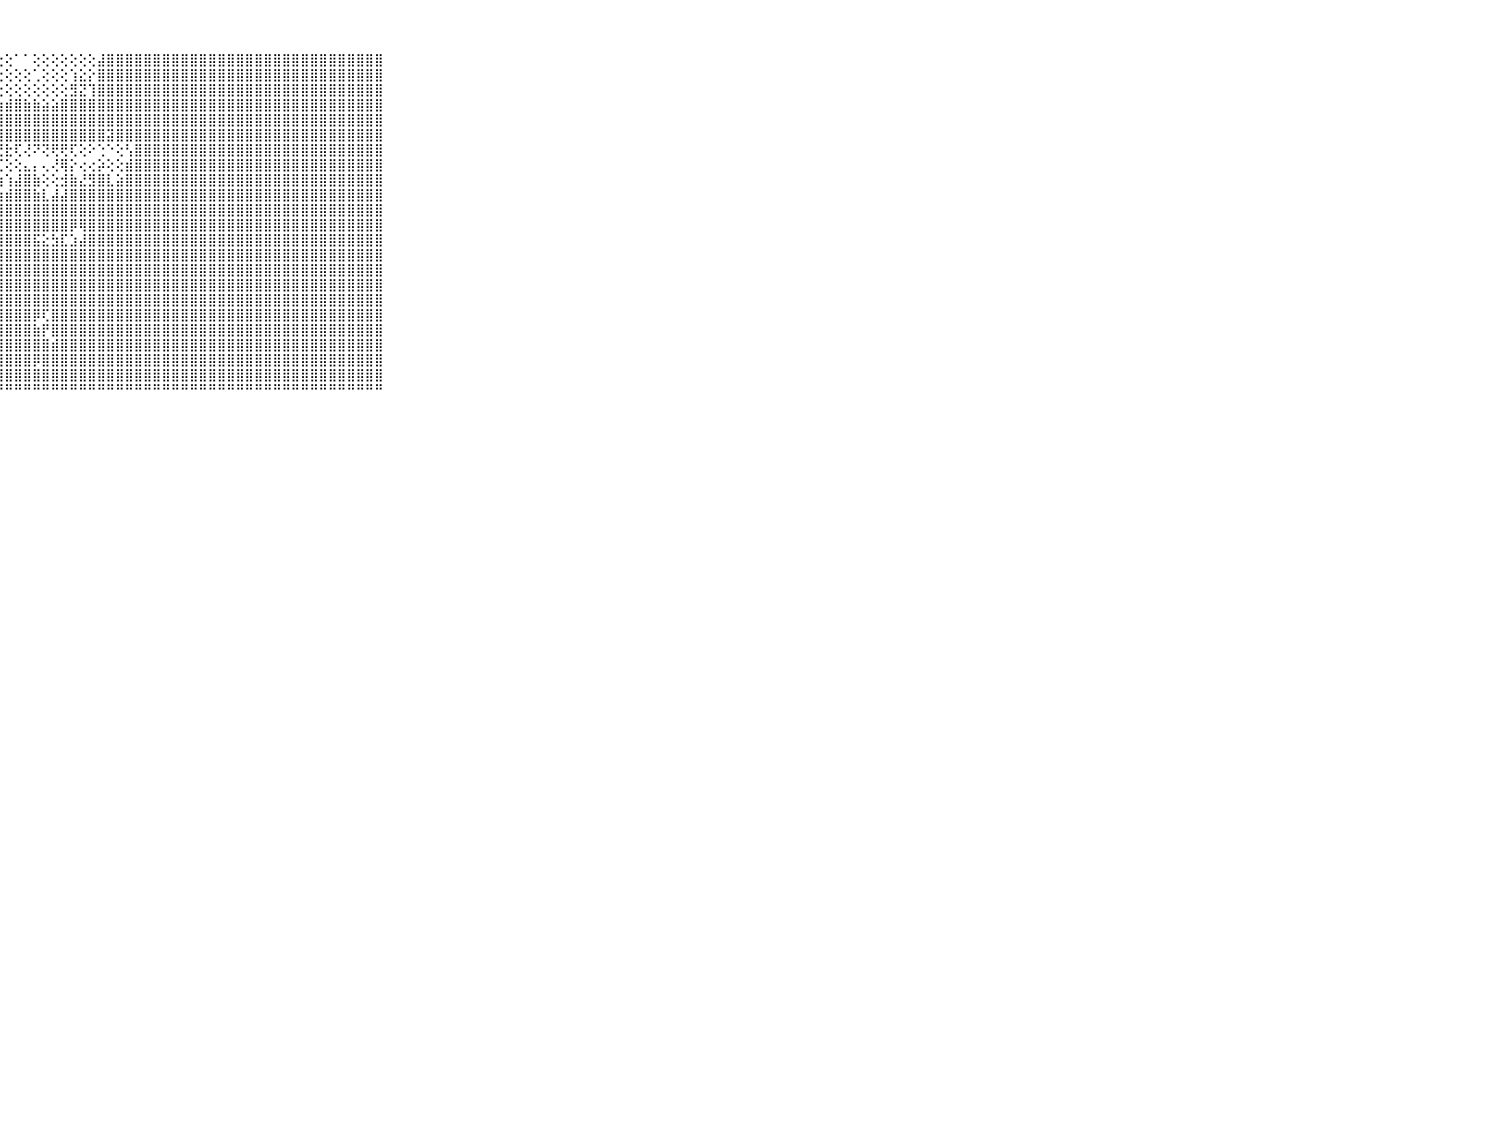

⠀⠀⠀⠀⠀⠀⠀⠀⠀⠀⠀⣿⣿⣿⣿⣿⣿⣿⣿⡿⢕⢜⢕⢕⢕⢕⢱⢗⢕⠁⠁⢕⢕⢕⢕⢕⢕⢕⣼⣿⣿⣿⣿⣿⣿⣿⣿⣿⣿⣿⣿⣿⣿⣿⣿⣿⣿⣿⣿⣿⣿⣿⣿⣿⣿⣿⣿⣿⣿⠀⠀⠀⠀⠀⠀⠀⠀⠀⠀⠀⠀
⠀⠀⠀⠀⠀⠀⠀⠀⠀⠀⠀⣿⣿⣿⣿⣿⣿⡿⢕⢕⢕⢕⢕⢕⢕⢕⡵⢕⢕⢕⢕⢁⢕⢕⢕⢱⣕⡕⣿⣿⣿⣿⣿⣿⣿⣿⣿⣿⣿⣿⣿⣿⣿⣿⣿⣿⣿⣿⣿⣿⣿⣿⣿⣿⣿⣿⣿⣿⣿⠀⠀⠀⠀⠀⠀⠀⠀⠀⠀⠀⠀
⠀⠀⠀⠀⠀⠀⠀⠀⠀⠀⠀⣿⣿⣿⣿⣿⣿⢇⢕⢕⢕⢕⢕⢕⢳⢕⢕⢕⢕⢕⢕⢕⢕⢕⢕⣻⣝⢹⣿⣿⣿⣿⣿⣿⣿⣿⣿⣿⣿⣿⣿⣿⣿⣿⣿⣿⣿⣿⣿⣿⣿⣿⣿⣿⣿⣿⣿⣿⣿⠀⠀⠀⠀⠀⠀⠀⠀⠀⠀⠀⠀
⠀⠀⠀⠀⠀⠀⠀⠀⠀⠀⠀⣿⣿⣿⣿⣿⡇⢕⢕⢕⢕⢕⢕⢕⢕⣕⣵⣷⣾⣿⣷⣷⣵⣵⣿⣿⣿⣿⣿⣿⣿⣿⣿⣿⣿⣿⣿⣿⣿⣿⣿⣿⣿⣿⣿⣿⣿⣿⣿⣿⣿⣿⣿⣿⣿⣿⣿⣿⣿⠀⠀⠀⠀⠀⠀⠀⠀⠀⠀⠀⠀
⠀⠀⠀⠀⠀⠀⠀⠀⠀⠀⠀⣿⣿⣿⣿⣿⣷⢕⢔⢔⠁⠁⢕⢕⣵⣿⣿⣿⣿⣿⣿⣿⣿⣿⣿⣿⣿⣿⣿⣿⣿⣿⣿⣿⣿⣿⣿⣿⣿⣿⣿⣿⣿⣿⣿⣿⣿⣿⣿⣿⣿⣿⣿⣿⣿⣿⣿⣿⣿⠀⠀⠀⠀⠀⠀⠀⠀⠀⠀⠀⠀
⠀⠀⠀⠀⠀⠀⠀⠀⠀⠀⠀⣿⣿⣿⣿⣿⣿⡕⢕⢕⢕⢕⢱⣿⣿⣿⣿⣿⣿⣿⣿⣿⣿⣿⣿⣿⣿⣿⣿⣽⣿⣿⣿⣿⣿⣿⣿⣿⣿⣿⣿⣿⣿⣿⣿⣿⣿⣿⣿⣿⣿⣿⣿⣿⣿⣿⣿⣿⣿⠀⠀⠀⠀⠀⠀⠀⠀⠀⠀⠀⠀
⠀⠀⠀⠀⠀⠀⠀⠀⠀⠀⠀⣿⣿⣿⣿⣿⣿⢇⢕⢕⢕⢕⢸⣿⣿⣿⢿⢝⣗⢏⢜⠝⢝⢟⢟⢏⢕⠕⢑⠑⢕⢣⣿⣿⣿⣿⣿⣿⣿⣿⣿⣿⣿⣿⣿⣿⣿⣿⣿⣿⣿⣿⣿⣿⣿⣿⣿⣿⣿⠀⠀⠀⠀⠀⠀⠀⠀⠀⠀⠀⠀
⠀⠀⠀⠀⠀⠀⠀⠀⠀⠀⠀⣿⣿⣿⣿⣿⣿⡇⢕⢕⢕⢕⢕⢝⣕⣕⡕⢏⢕⢕⣄⡄⢄⢜⢿⡕⢔⢔⡵⢕⢕⣾⣿⣿⣿⣿⣿⣿⣿⣿⣿⣿⣿⣿⣿⣿⣿⣿⣿⣿⣿⣿⣿⣿⣿⣿⣿⣿⣿⠀⠀⠀⠀⠀⠀⠀⠀⠀⠀⠀⠀
⠀⠀⠀⠀⠀⠀⠀⠀⠀⠀⠀⣿⣿⣿⣿⣿⣿⣷⣵⣷⣕⢕⢕⣿⣿⣿⡇⢱⢱⣼⣿⣷⢕⢕⣺⣷⣜⣻⣿⣇⣵⣿⣿⣿⣿⣿⣿⣿⣿⣿⣿⣿⣿⣿⣿⣿⣿⣿⣿⣿⣿⣿⣿⣿⣿⣿⣿⣿⣿⠀⠀⠀⠀⠀⠀⠀⠀⠀⠀⠀⠀
⠀⠀⠀⠀⠀⠀⠀⠀⠀⠀⠀⣿⣿⣿⣿⣿⣿⣿⣗⣿⣟⣿⣷⣿⣿⣿⣷⣷⣾⣿⣿⣷⣇⣼⣼⣿⣿⣿⣿⣿⣿⣿⣿⣿⣿⣿⣿⣿⣿⣿⣿⣿⣿⣿⣿⣿⣿⣿⣿⣿⣿⣿⣿⣿⣿⣿⣿⣿⣿⠀⠀⠀⠀⠀⠀⠀⠀⠀⠀⠀⠀
⠀⠀⠀⠀⠀⠀⠀⠀⠀⠀⠀⣿⣿⣿⣿⣿⣿⣿⣿⣿⣿⣿⣿⣿⣿⣿⣿⣿⣿⣿⣿⣿⣿⣿⣿⣿⣿⣿⣿⣿⣿⣿⣿⣿⣿⣿⣿⣿⣿⣿⣿⣿⣿⣿⣿⣿⣿⣿⣿⣿⣿⣿⣿⣿⣿⣿⣿⣿⣿⠀⠀⠀⠀⠀⠀⠀⠀⠀⠀⠀⠀
⠀⠀⠀⠀⠀⠀⠀⠀⠀⠀⠀⣿⣿⣿⣿⣿⣿⣿⣿⣿⣿⣿⣿⣿⣿⣿⣿⣿⣿⣿⣿⣿⣿⣿⣿⡿⢿⣿⣿⣿⣿⣿⣿⣿⣿⣿⣿⣿⣿⣿⣿⣿⣿⣿⣿⣿⣿⣿⣿⣿⣿⣿⣿⣿⣿⣿⣿⣿⣿⠀⠀⠀⠀⠀⠀⠀⠀⠀⠀⠀⠀
⠀⠀⠀⠀⠀⠀⠀⠀⠀⠀⠀⣿⣿⣿⣿⣿⣿⣿⣿⣿⣿⣿⣿⣿⣿⣿⣿⣿⣿⣿⣿⣯⣕⣳⣏⣱⣼⣿⣿⣿⣿⣿⣿⣿⣿⣿⣿⣿⣿⣿⣿⣿⣿⣿⣿⣿⣿⣿⣿⣿⣿⣿⣿⣿⣿⣿⣿⣿⣿⠀⠀⠀⠀⠀⠀⠀⠀⠀⠀⠀⠀
⠀⠀⠀⠀⠀⠀⠀⠀⠀⠀⠀⣿⣿⣿⣿⣿⣿⣿⣿⣿⡜⢹⣿⣿⣿⣿⣿⣿⣿⣿⣿⣿⣿⣿⣿⣿⣿⣿⣿⣿⣿⣿⣿⣿⣿⣿⣿⣿⣿⣿⣿⣿⣿⣿⣿⣿⣿⣿⣿⣿⣿⣿⣿⣿⣿⣿⣿⣿⣿⠀⠀⠀⠀⠀⠀⠀⠀⠀⠀⠀⠀
⠀⠀⠀⠀⠀⠀⠀⠀⠀⠀⠀⣿⣿⣿⣿⣿⣿⣿⣿⣿⣿⣇⢻⣿⣿⣿⣿⣿⣿⣿⣿⣿⣿⣿⣿⣿⣿⣿⣿⣿⣿⣿⣿⣿⣿⣿⣿⣿⣿⣿⣿⣿⣿⣿⣿⣿⣿⣿⣿⣿⣿⣿⣿⣿⣿⣿⣿⣿⣿⠀⠀⠀⠀⠀⠀⠀⠀⠀⠀⠀⠀
⠀⠀⠀⠀⠀⠀⠀⠀⠀⠀⠀⣿⣿⣿⣿⣿⣿⣿⣿⣿⣿⣿⣷⣝⣿⣿⣿⣿⣿⣿⣿⣿⣿⣿⣿⣿⣿⣿⣿⣿⣿⣿⣿⣿⣿⣿⣿⣿⣿⣿⣿⣿⣿⣿⣿⣿⣿⣿⣿⣿⣿⣿⣿⣿⣿⣿⣿⣿⣿⠀⠀⠀⠀⠀⠀⠀⠀⠀⠀⠀⠀
⠀⠀⠀⠀⠀⠀⠀⠀⠀⠀⠀⣿⣿⣿⣿⣿⣿⣿⣿⣿⣿⣿⣿⣿⣿⣿⣿⣿⣿⣿⣿⣿⣿⣿⣿⣿⣿⣿⣿⣿⣿⣿⣿⣿⣿⣿⣿⣿⣿⣿⣿⣿⣿⣿⣿⣿⣿⣿⣿⣿⣿⣿⣿⣿⣿⣿⣿⣿⣿⠀⠀⠀⠀⠀⠀⠀⠀⠀⠀⠀⠀
⠀⠀⠀⠀⠀⠀⠀⠀⠀⠀⠀⣿⣿⣿⣿⣿⣿⣿⣿⣿⣿⣿⣿⣿⣿⣿⣿⣿⣿⣿⣿⡿⢏⣿⣿⣿⣿⣿⣿⣿⣿⣿⣿⣿⣿⣿⣿⣿⣿⣿⣿⣿⣿⣿⣿⣿⣿⣿⣿⣿⣿⣿⣿⣿⣿⣿⣿⣿⣿⠀⠀⠀⠀⠀⠀⠀⠀⠀⠀⠀⠀
⠀⠀⠀⠀⠀⠀⠀⠀⠀⠀⠀⣿⣿⣿⣿⣿⣿⣿⣿⣿⣿⣿⣿⣿⣿⣿⣿⣿⣿⣿⣿⣷⡟⣿⣿⣿⣿⣿⣿⣿⣿⣿⣿⣿⣿⣿⣿⣿⣿⣿⣿⣿⣿⣿⣿⣿⣿⣿⣿⣿⣿⣿⣿⣿⣿⣿⣿⣿⣿⠀⠀⠀⠀⠀⠀⠀⠀⠀⠀⠀⠀
⠀⠀⠀⠀⠀⠀⠀⠀⠀⠀⠀⣿⣿⣿⣿⣿⣿⣿⣿⣿⣿⣿⣿⣿⣿⣿⣿⣿⣿⣿⣿⣿⣿⣾⣿⣿⣿⣿⣿⣿⣿⣿⣿⣿⣿⣿⣿⣿⣿⣿⣿⣿⣿⣿⣿⣿⣿⣿⣿⣿⣿⣿⣿⣿⣿⣿⣿⣿⣿⠀⠀⠀⠀⠀⠀⠀⠀⠀⠀⠀⠀
⠀⠀⠀⠀⠀⠀⠀⠀⠀⠀⠀⣿⣿⣿⣿⣿⣿⣿⣿⣿⣿⣿⣿⣿⣿⣿⣿⣿⣿⣿⣿⡿⣿⣿⣿⣿⣿⣿⣿⣿⣿⣿⣿⣿⣿⣿⣿⣿⣿⣿⣿⣿⣿⣿⣿⣿⣿⣿⣿⣿⣿⣿⣿⣿⣿⣿⣿⣿⣿⠀⠀⠀⠀⠀⠀⠀⠀⠀⠀⠀⠀
⠀⠀⠀⠀⠀⠀⠀⠀⠀⠀⠀⣿⣿⣿⣿⣿⣿⣿⣿⣿⣿⣿⣿⣿⣿⣿⣿⣿⣿⣿⣿⣿⣿⣿⣿⣿⣿⣿⣿⣿⣿⣿⣿⣿⣿⣿⣿⣿⣿⣿⣿⣿⣿⣿⣿⣿⣿⣿⣿⣿⣿⣿⣿⣿⣿⣿⣿⣿⣿⠀⠀⠀⠀⠀⠀⠀⠀⠀⠀⠀⠀
⠀⠀⠀⠀⠀⠀⠀⠀⠀⠀⠀⠛⠛⠛⠛⠛⠛⠛⠛⠛⠛⠛⠛⠛⠛⠛⠛⠛⠛⠛⠛⠛⠛⠛⠛⠛⠛⠛⠛⠛⠛⠛⠛⠛⠛⠛⠛⠛⠛⠛⠛⠛⠛⠛⠛⠛⠛⠛⠛⠛⠛⠛⠛⠛⠛⠛⠛⠛⠛⠀⠀⠀⠀⠀⠀⠀⠀⠀⠀⠀⠀